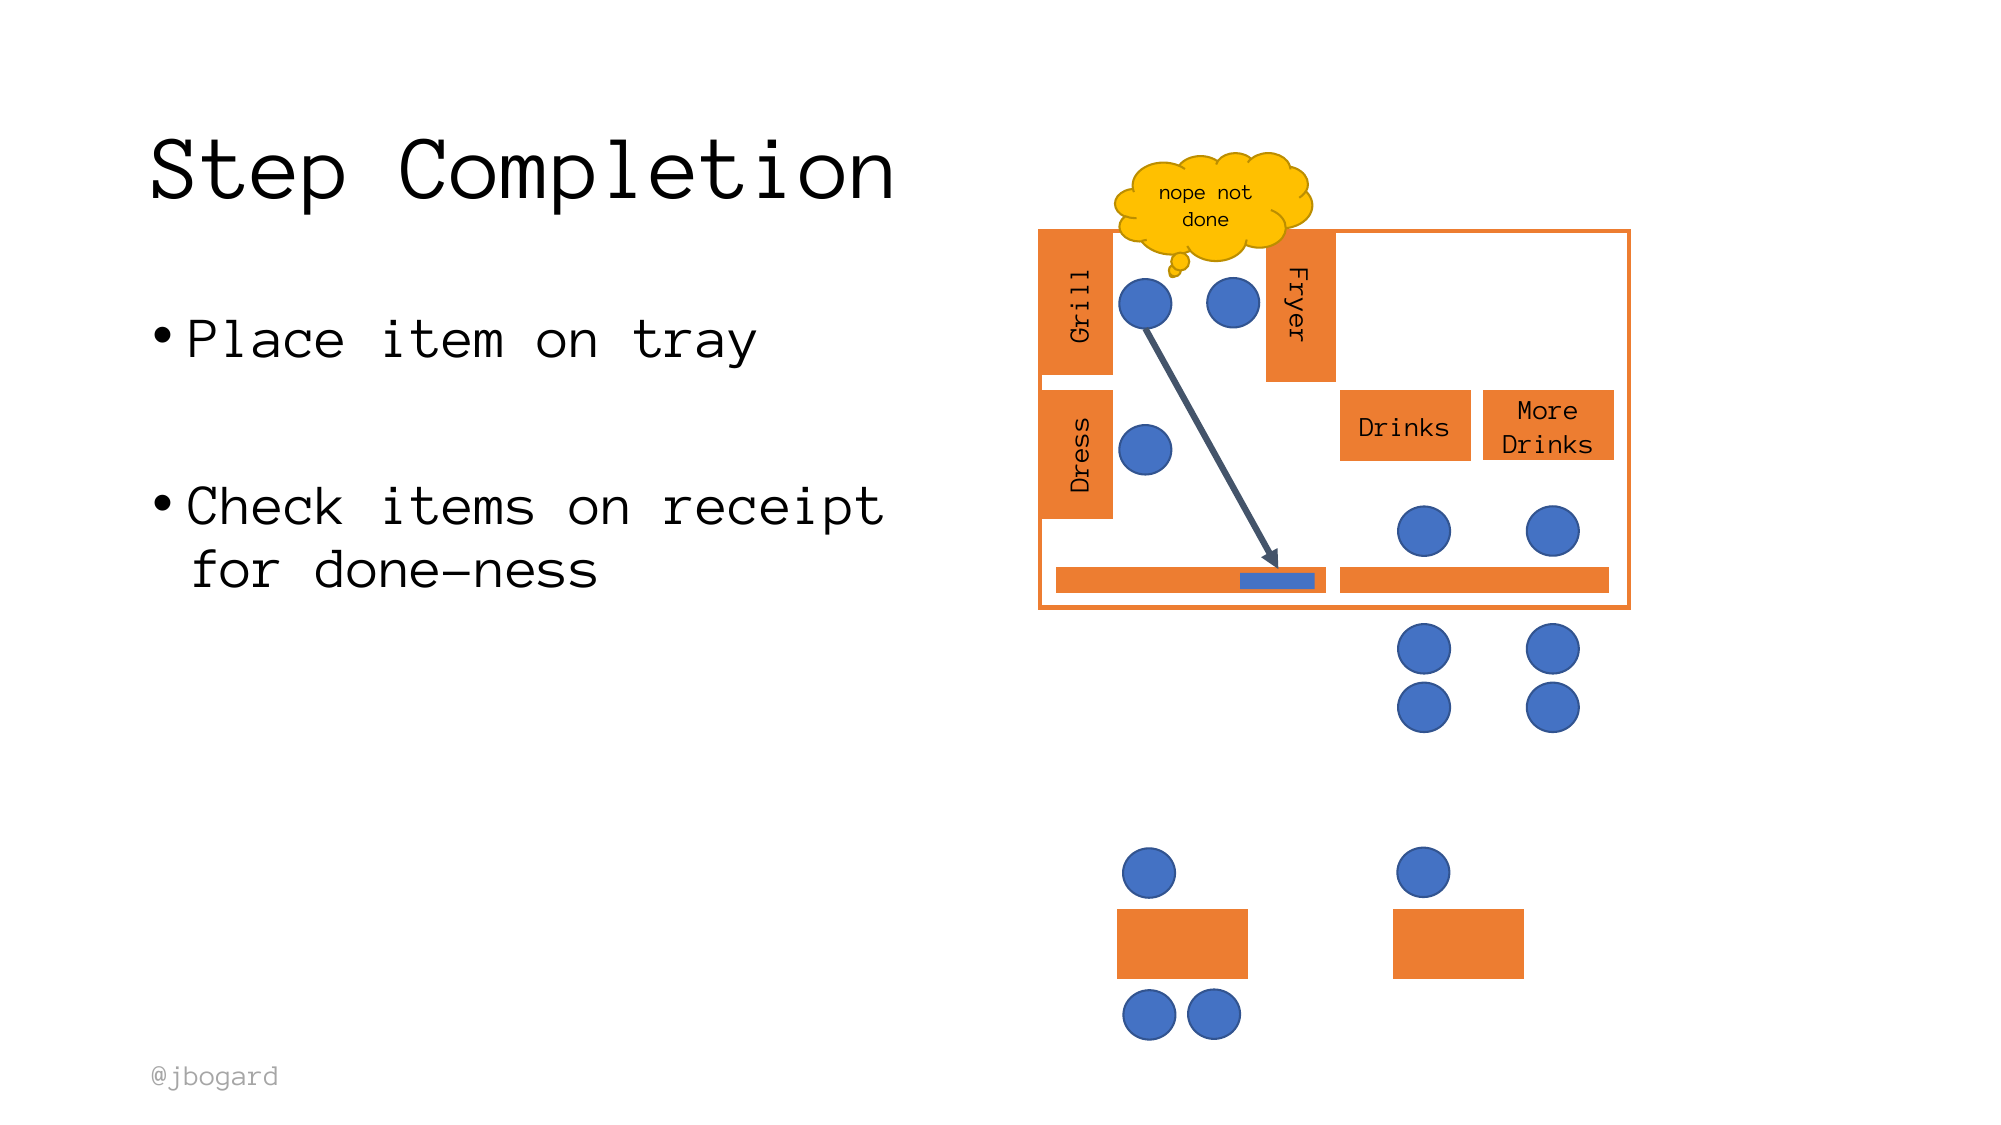

# Step Completion
nope not done

Grill
Fryer

Place item on tray

Check items on receipt for done-ness
More Drinks
Drinks
Dress